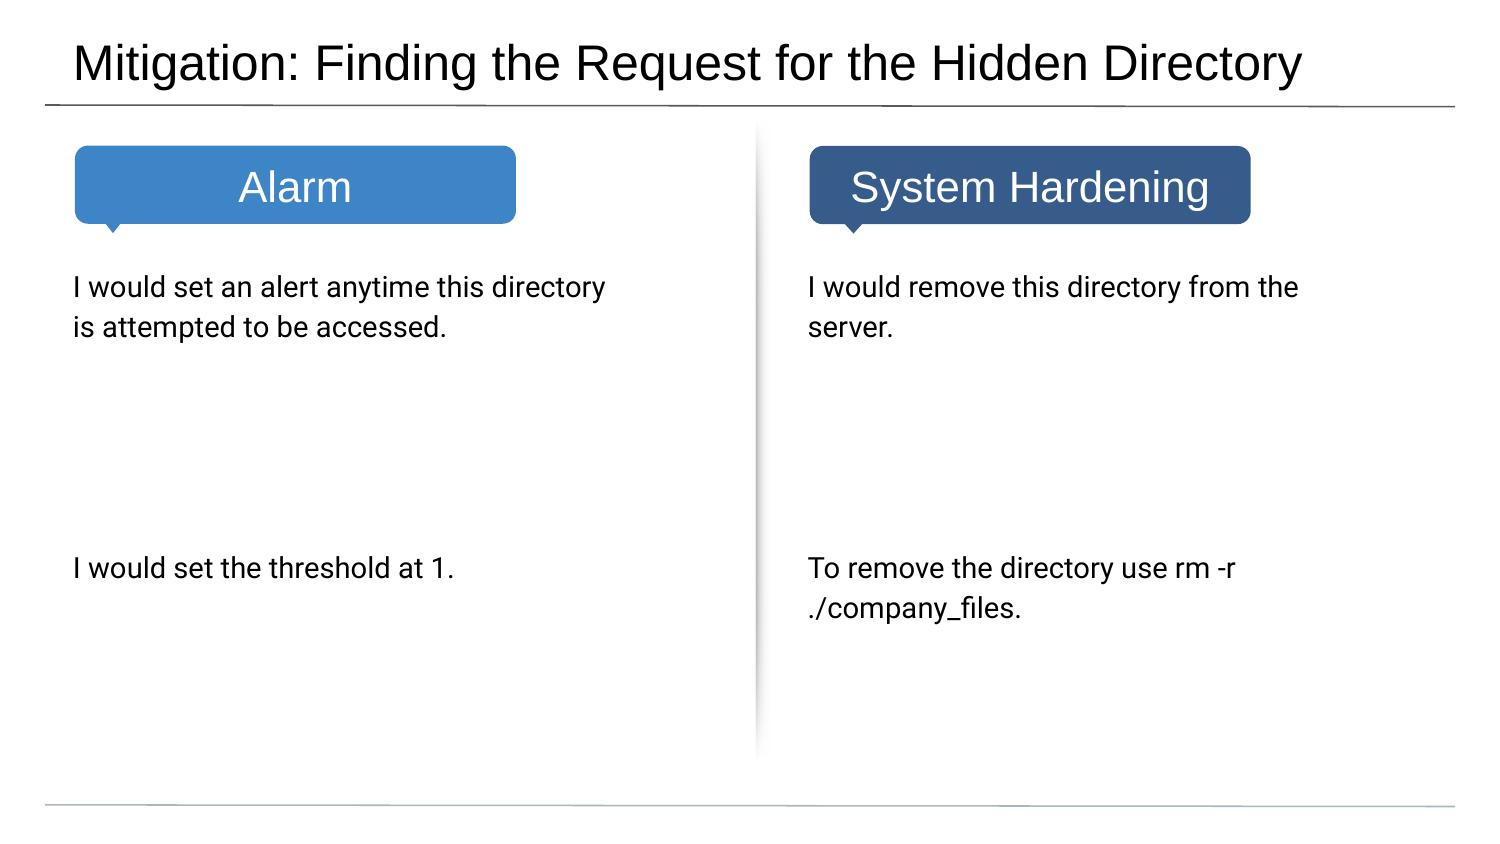

# Mitigation: Finding the Request for the Hidden Directory
I would set an alert anytime this directory is attempted to be accessed.

I would set the threshold at 1.

I would remove this directory from the server.

To remove the directory use rm -r ./company_files.